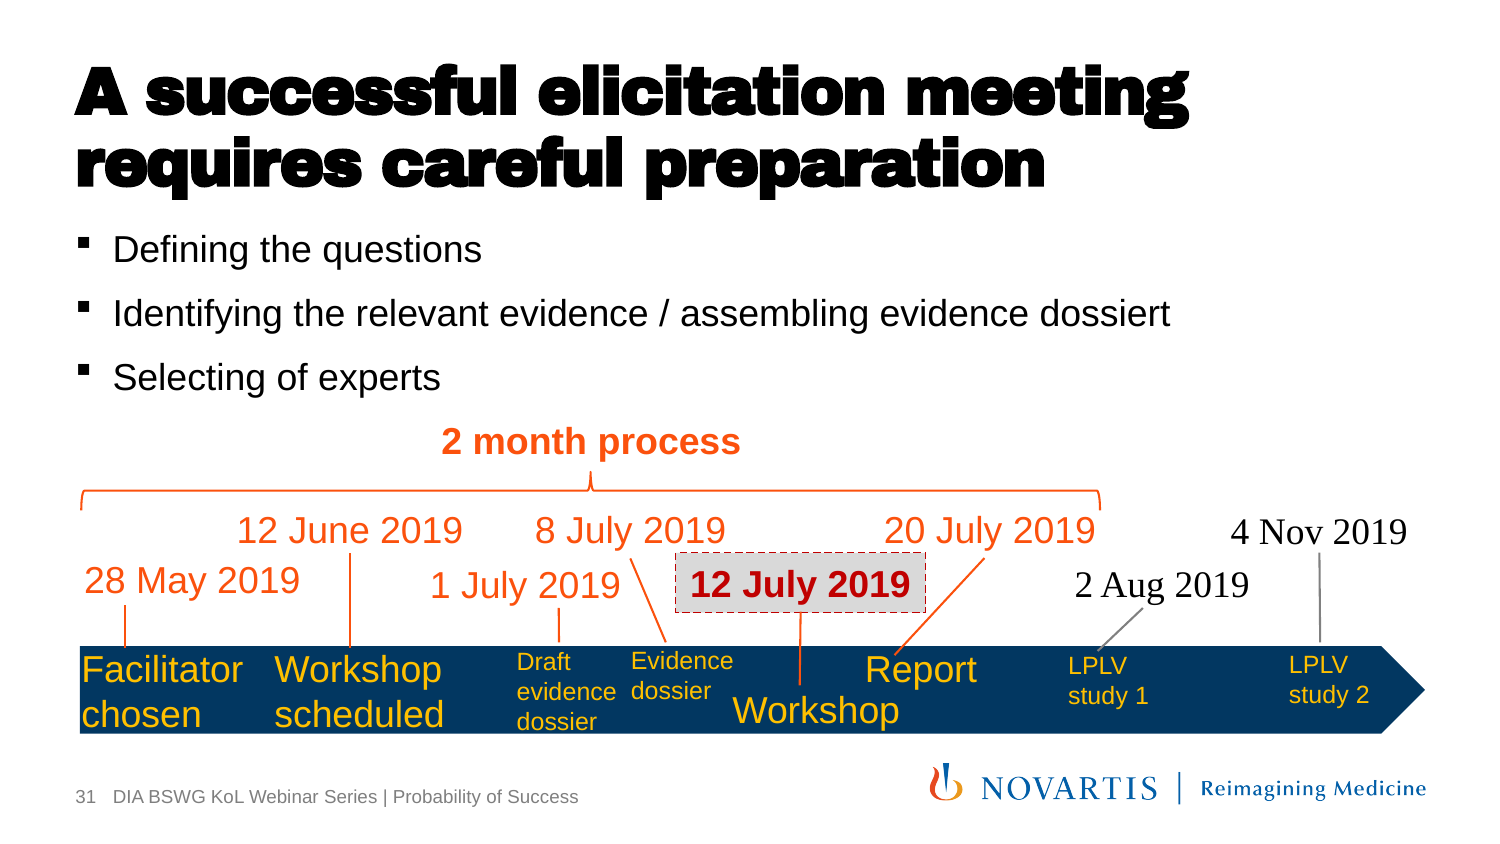

# A successful elicitation meeting requires careful preparation
Defining the questions
Identifying the relevant evidence / assembling evidence dossiert
Selecting of experts
2 month process
20 July 2019
8 July 2019
12 June 2019
4 Nov 2019
28 May 2019
12 July 2019
2 Aug 2019
1 July 2019
Evidence
dossier
Facilitator
chosen
Workshop
scheduled
Draft
evidence
dossier
Report
LPLV
study 2
LPLV
study 1

Workshop
31
DIA BSWG KoL Webinar Series | Probability of Success